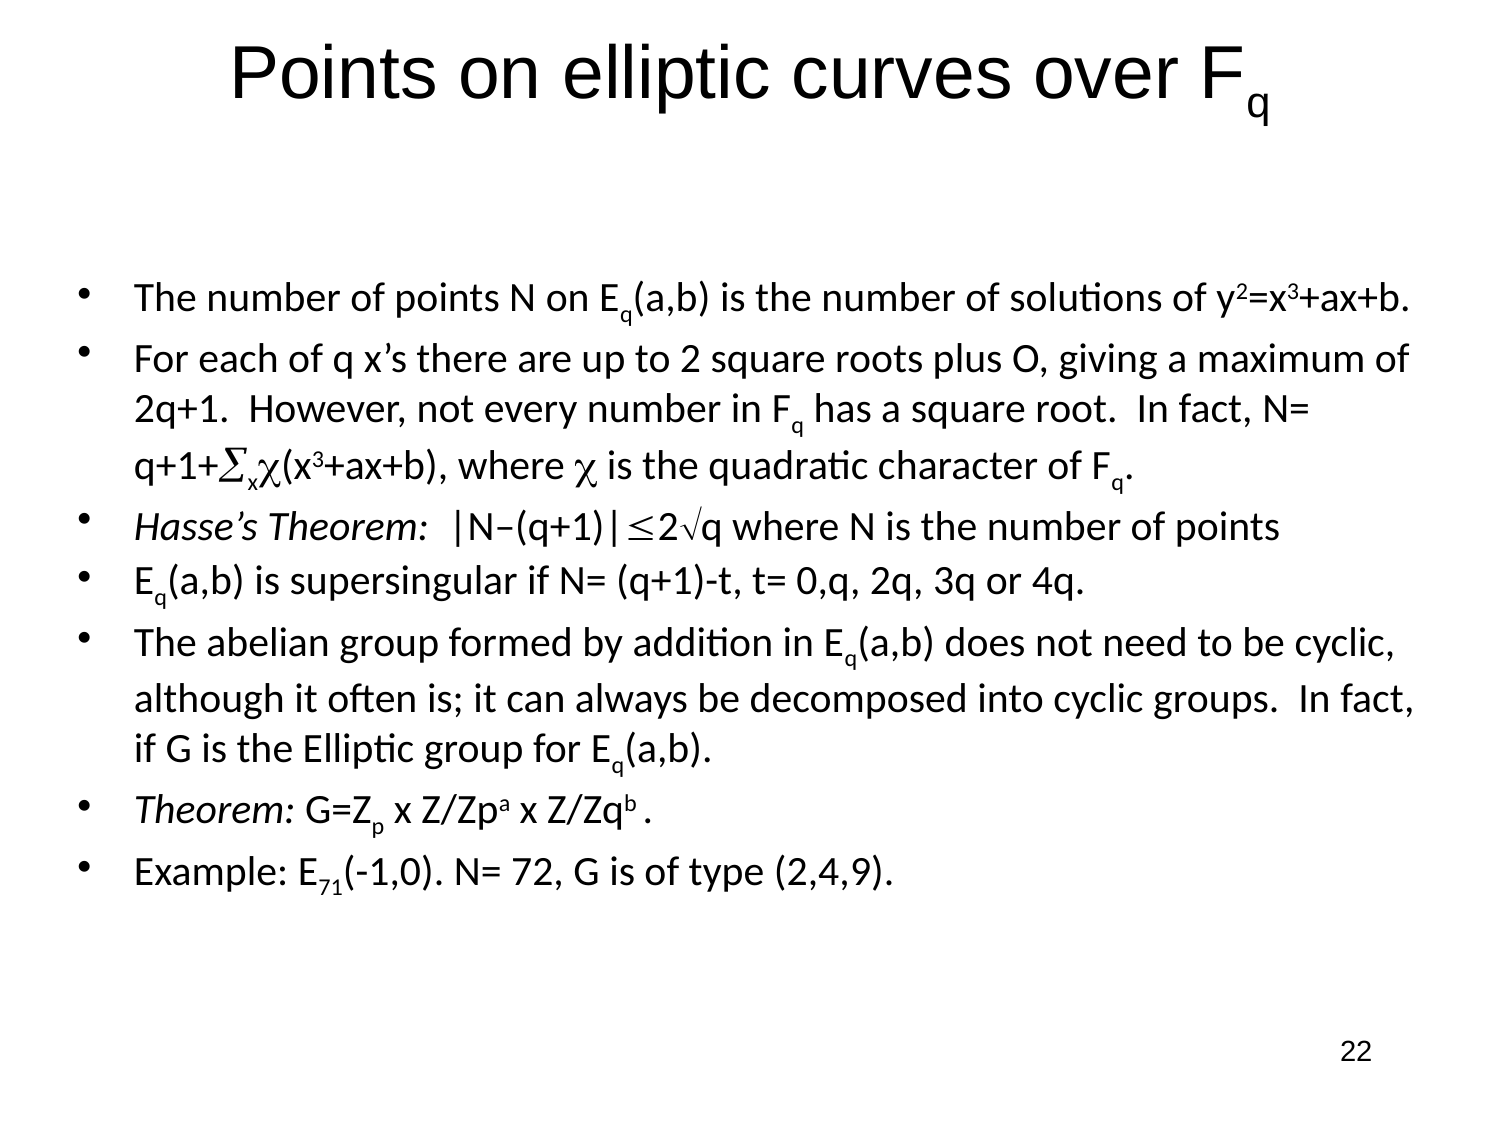

# Points on elliptic curves over Fq
The number of points N on Eq(a,b) is the number of solutions of y2=x3+ax+b.
For each of q x’s there are up to 2 square roots plus O, giving a maximum of 2q+1.  However, not every number in Fq has a square root.  In fact, N= q+1+∑xχ(x3+ax+b), where χ is the quadratic character of Fq.
Hasse’s Theorem:  |N–(q+1)|≤2√q where N is the number of points
Eq(a,b) is supersingular if N= (q+1)-t, t= 0,q, 2q, 3q or 4q.
The abelian group formed by addition in Eq(a,b) does not need to be cyclic, although it often is; it can always be decomposed into cyclic groups.  In fact, if G is the Elliptic group for Eq(a,b).
Theorem: G=Zp x Z/Zpa x Z/Zqb .
Example: E71(-1,0). N= 72, G is of type (2,4,9).
22